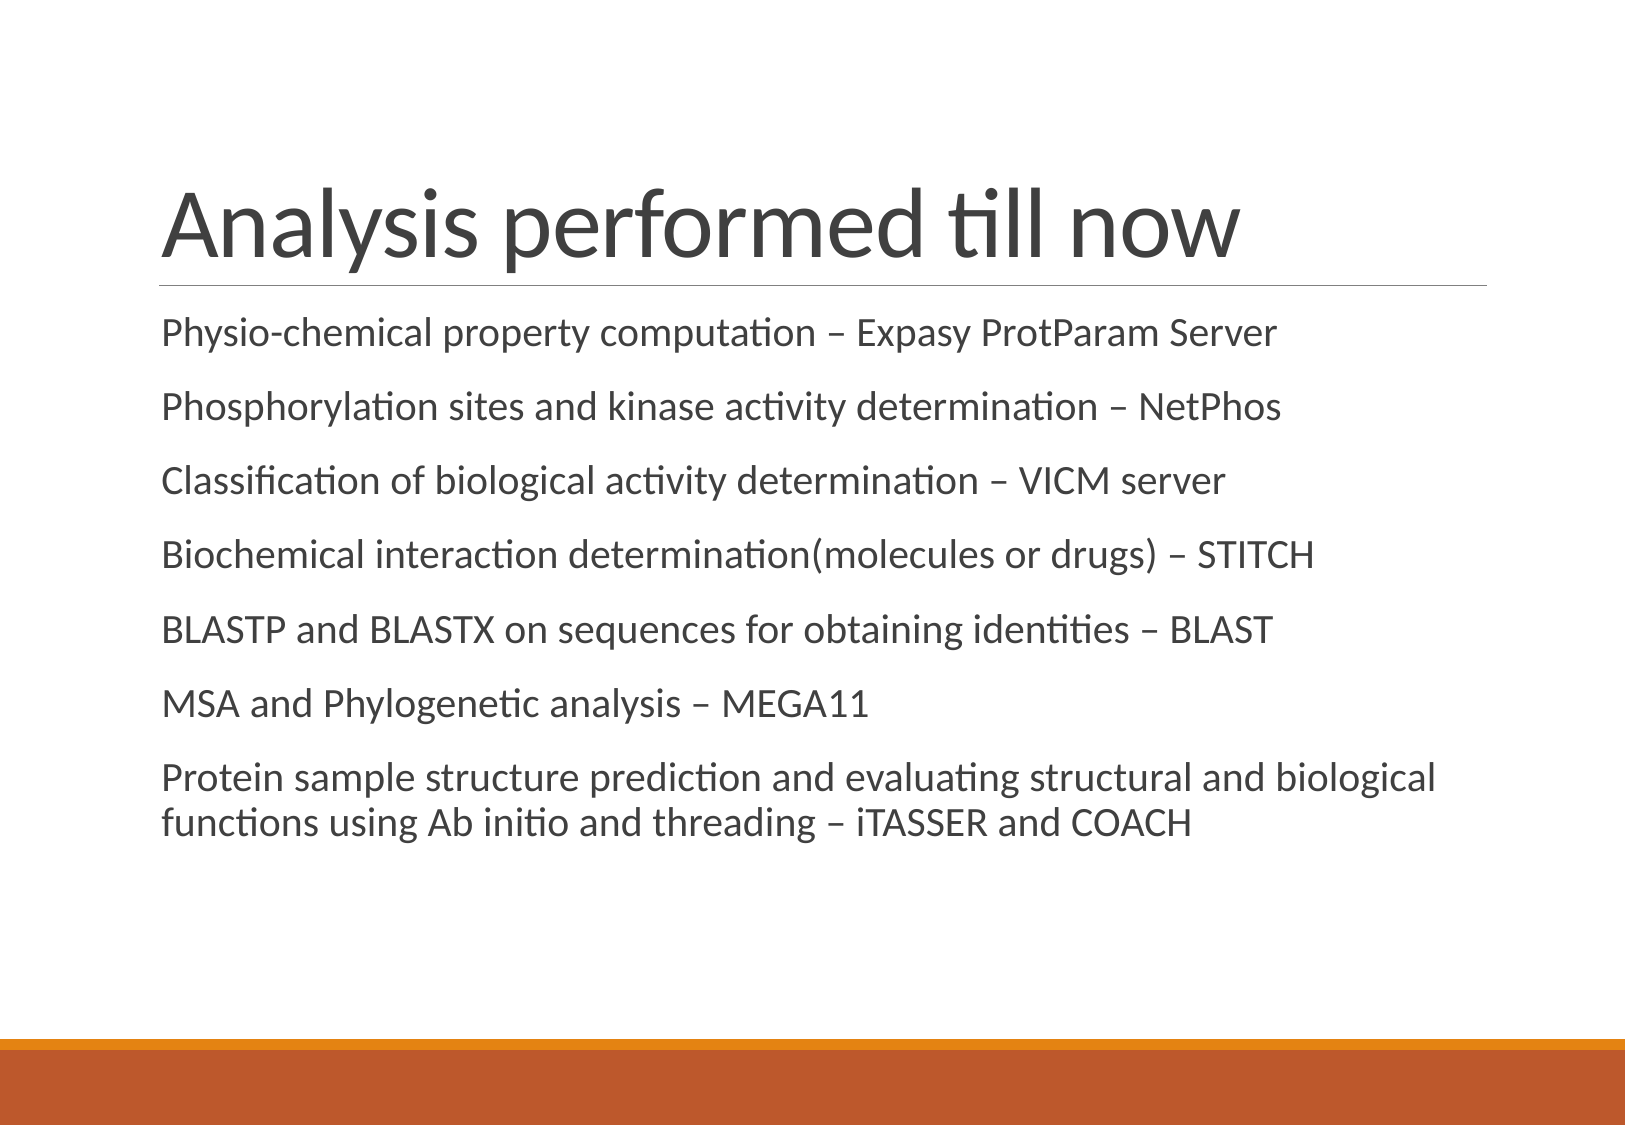

# Analysis performed till now
Physio-chemical property computation – Expasy ProtParam Server
Phosphorylation sites and kinase activity determination – NetPhos
Classification of biological activity determination – VICM server
Biochemical interaction determination(molecules or drugs) – STITCH
BLASTP and BLASTX on sequences for obtaining identities – BLAST
MSA and Phylogenetic analysis – MEGA11
Protein sample structure prediction and evaluating structural and biological functions using Ab initio and threading – iTASSER and COACH